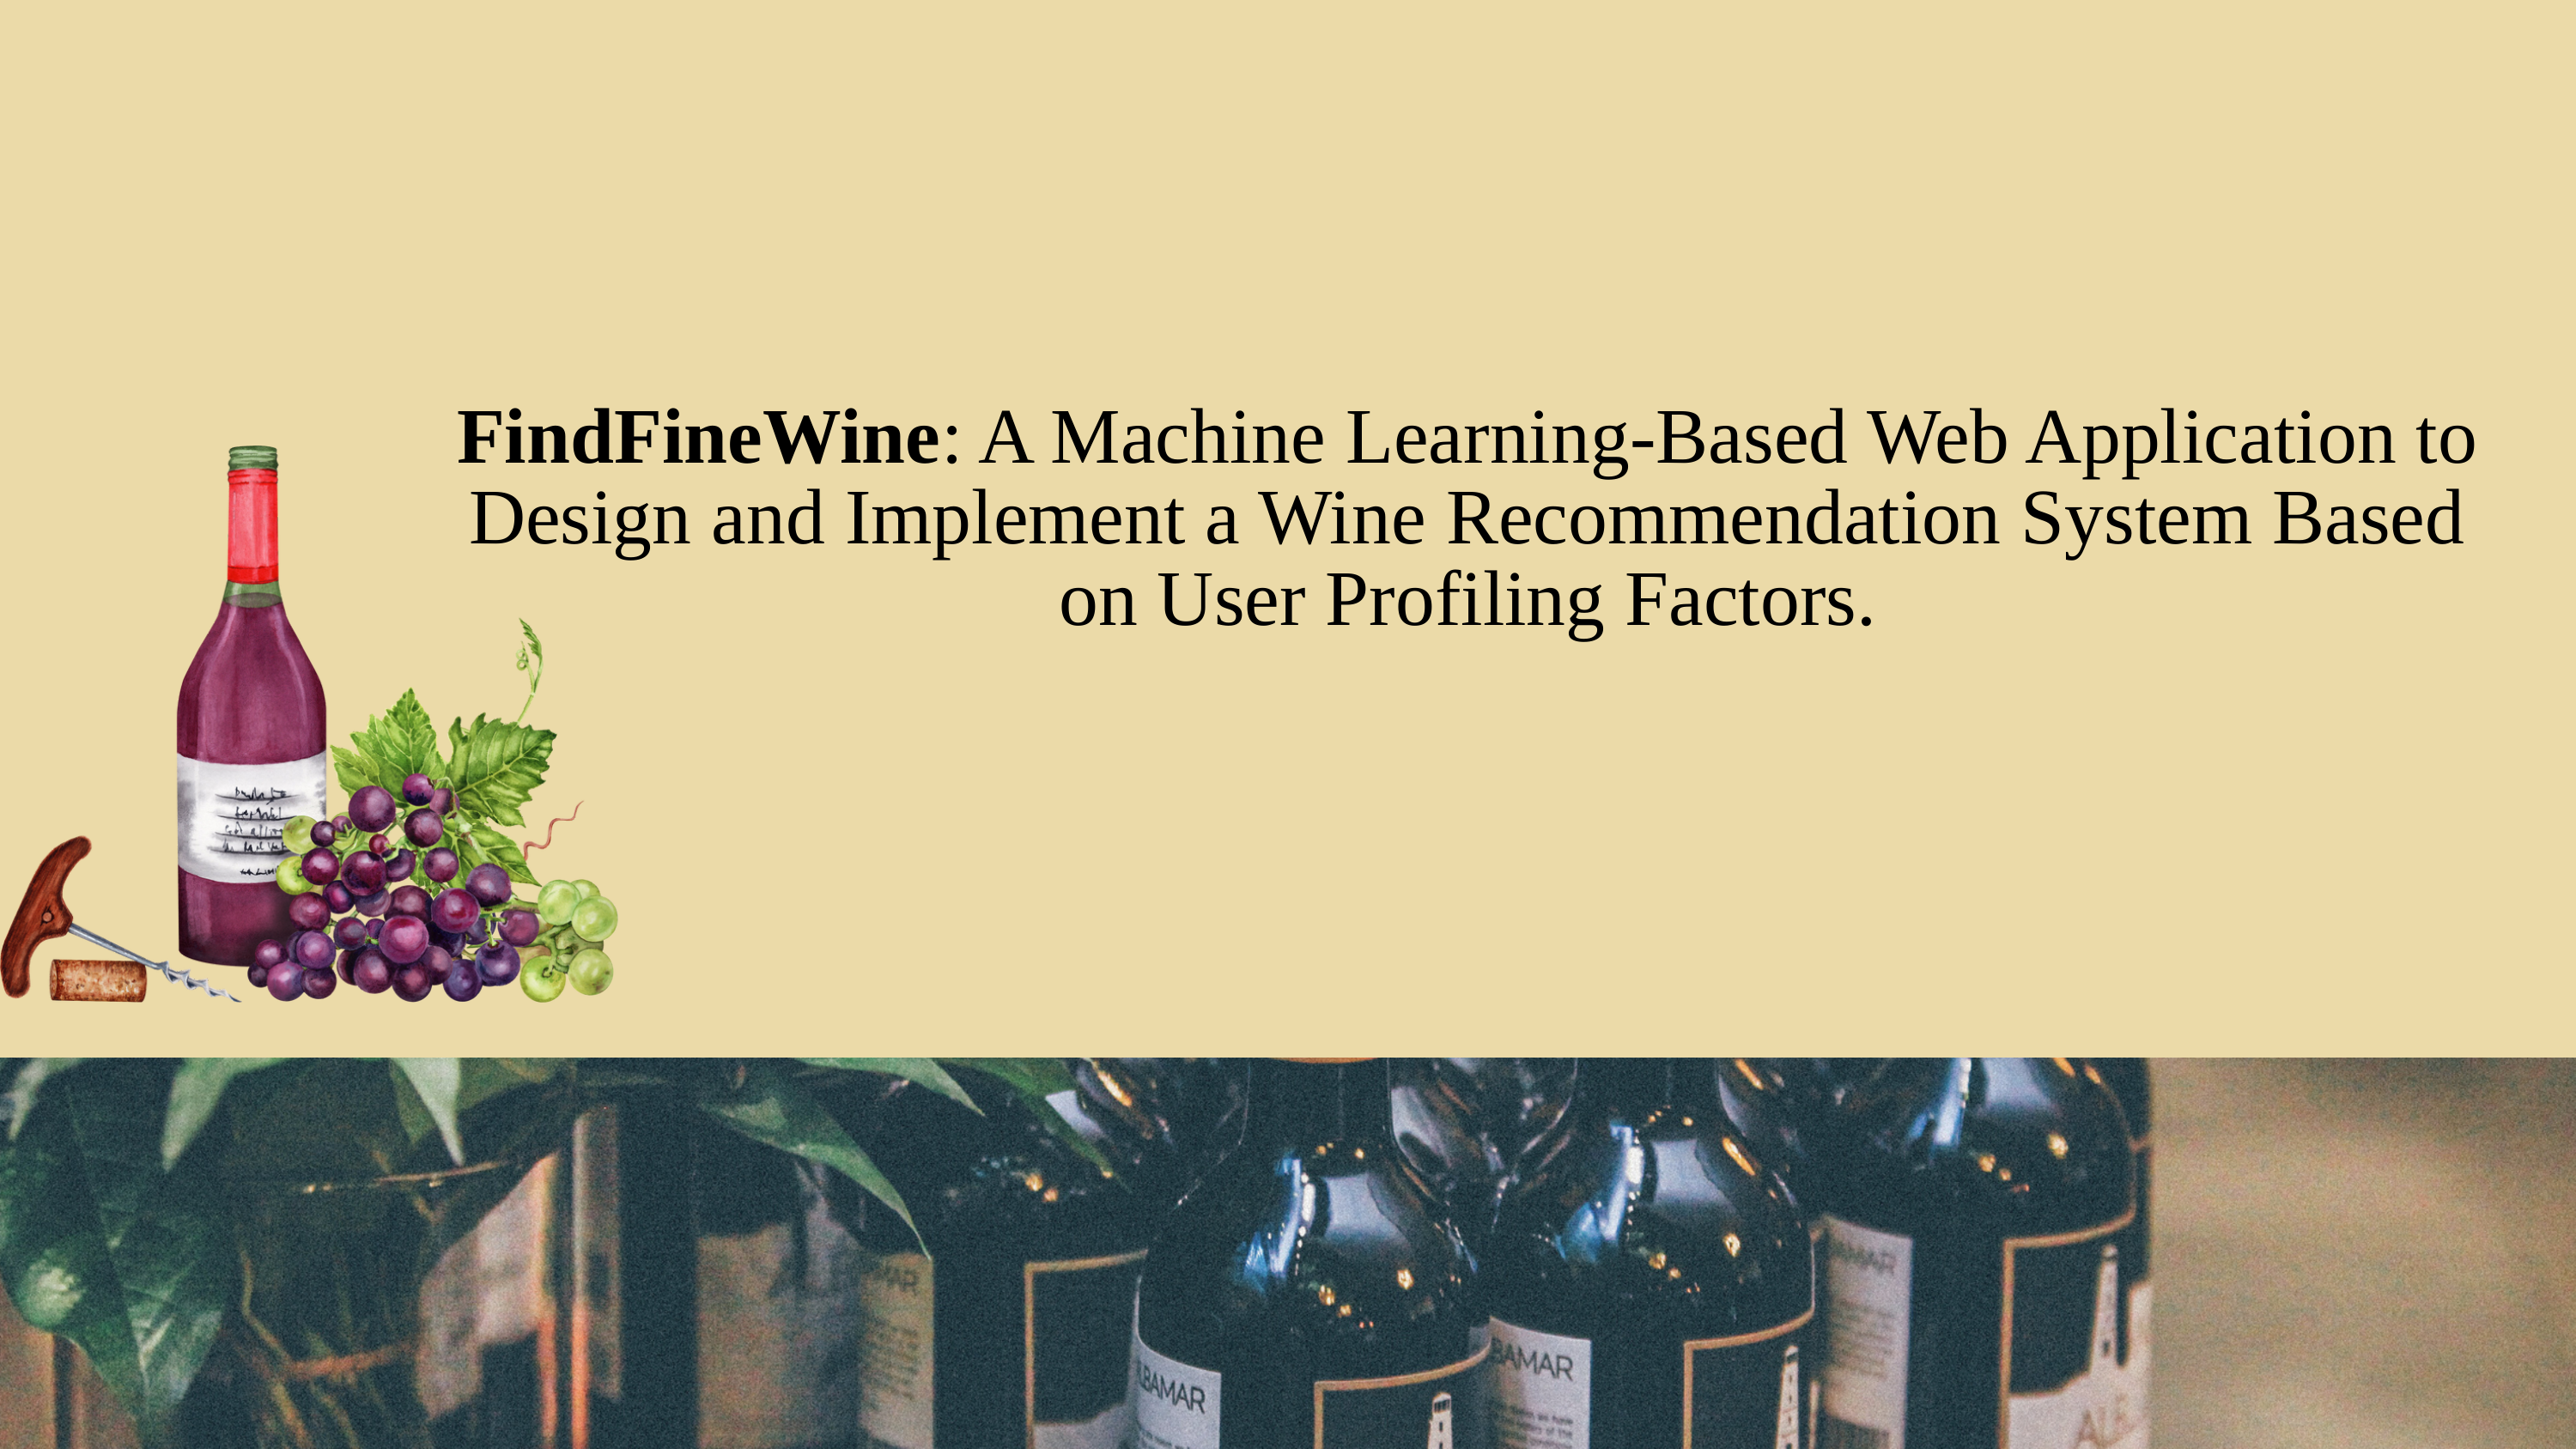

FindFineWine: A Machine Learning-Based Web Application to Design and Implement a Wine Recommendation System Based on User Profiling Factors.